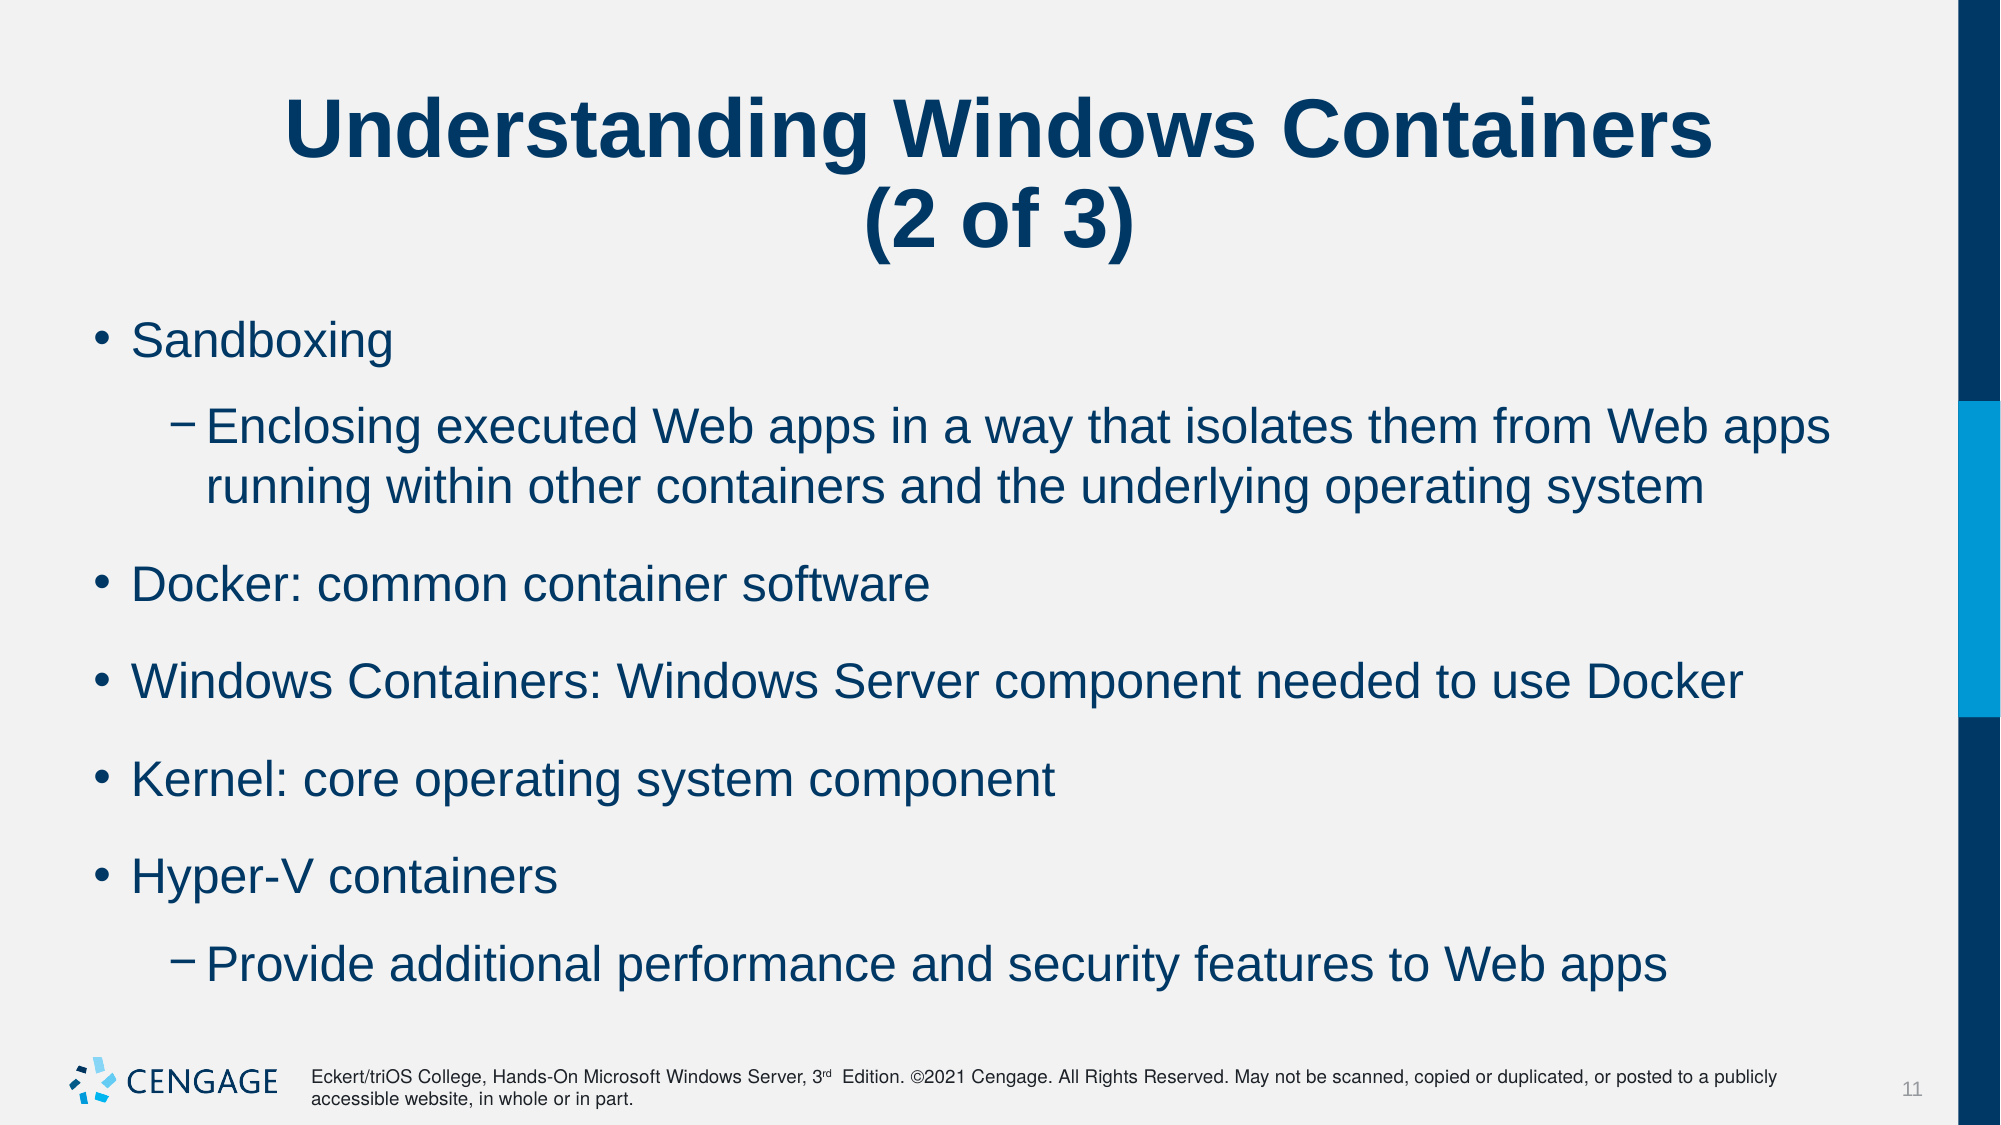

# Understanding Windows Containers (2 of 3)
Sandboxing
Enclosing executed Web apps in a way that isolates them from Web apps running within other containers and the underlying operating system
Docker: common container software
Windows Containers: Windows Server component needed to use Docker
Kernel: core operating system component
Hyper-V containers
Provide additional performance and security features to Web apps